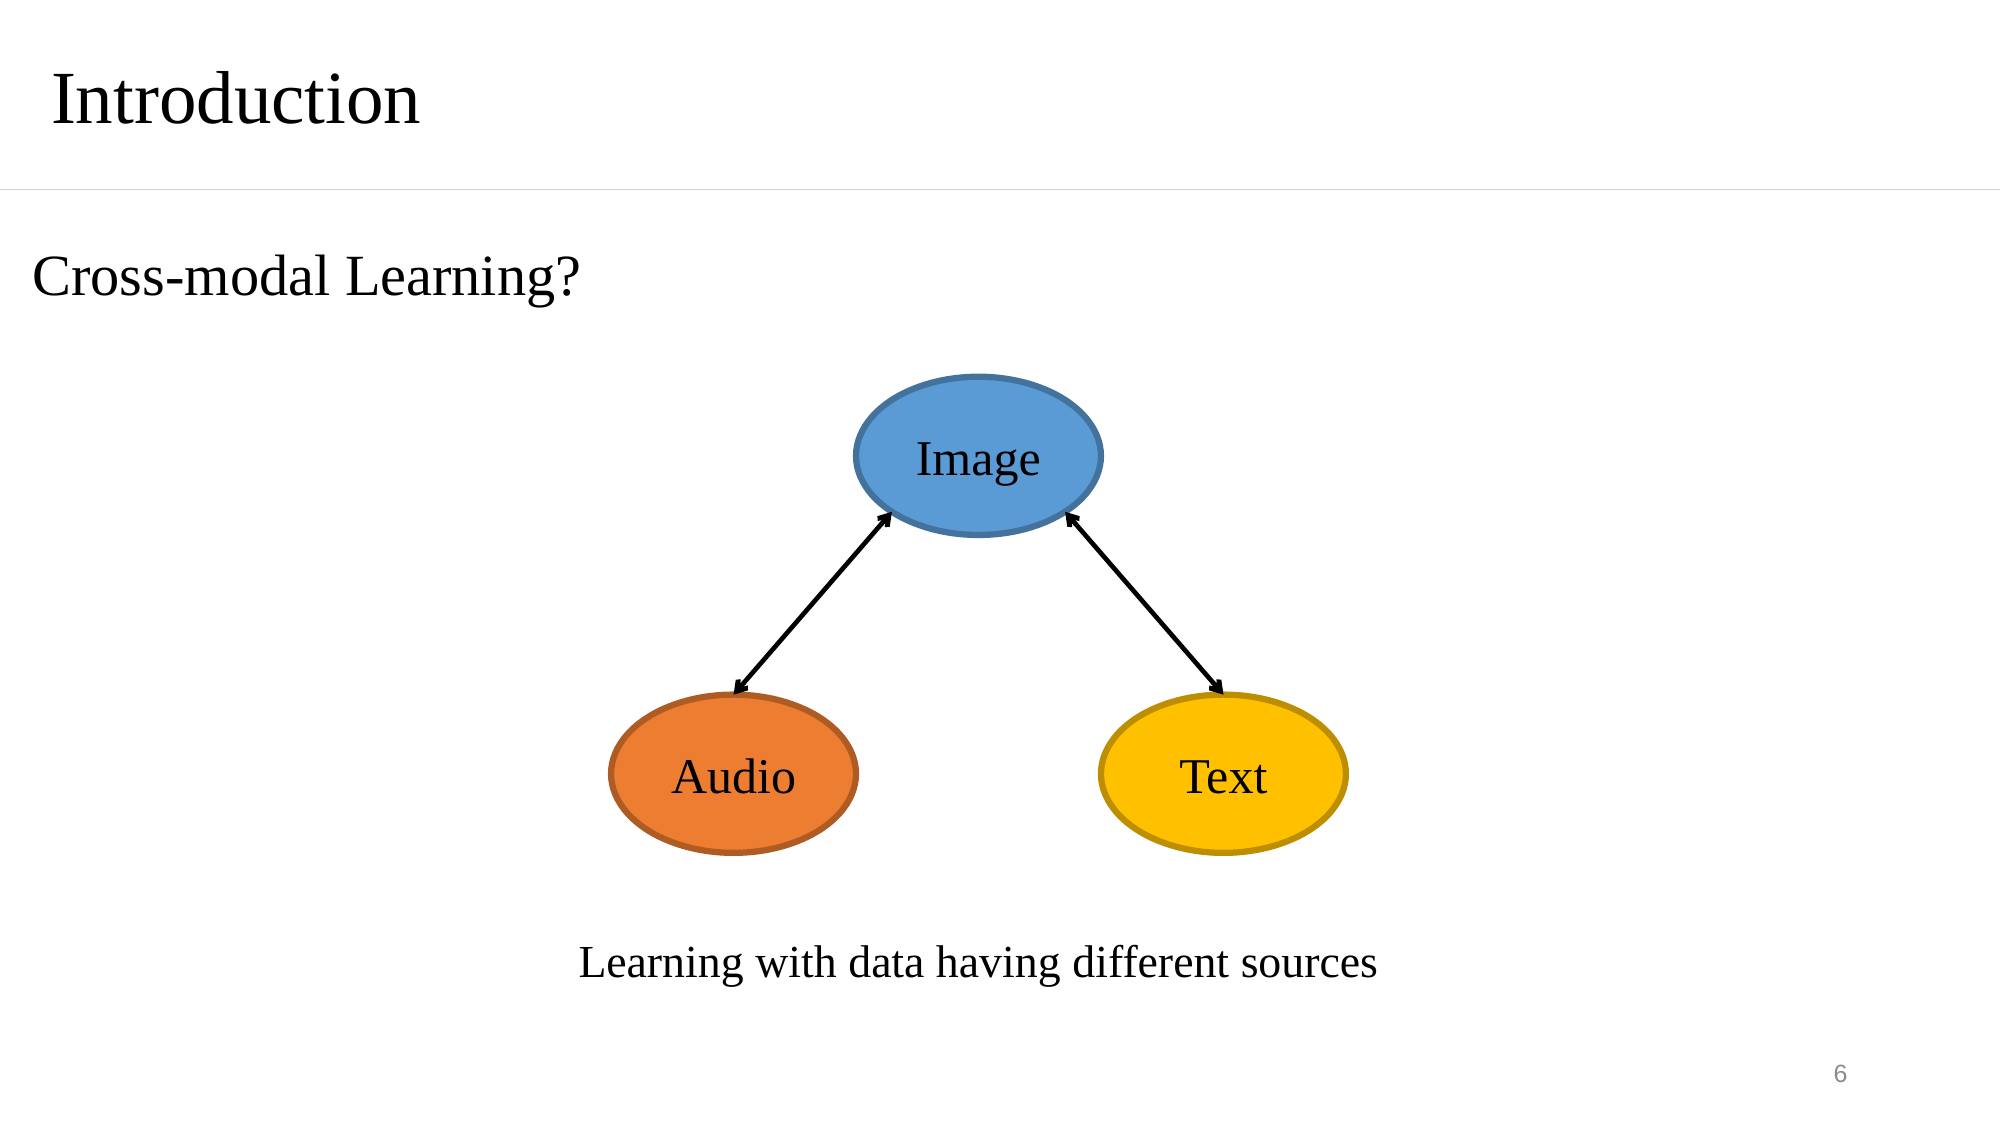

Introduction
Cross-modal Learning?
Image
Audio
Text
Learning with data having different sources
6